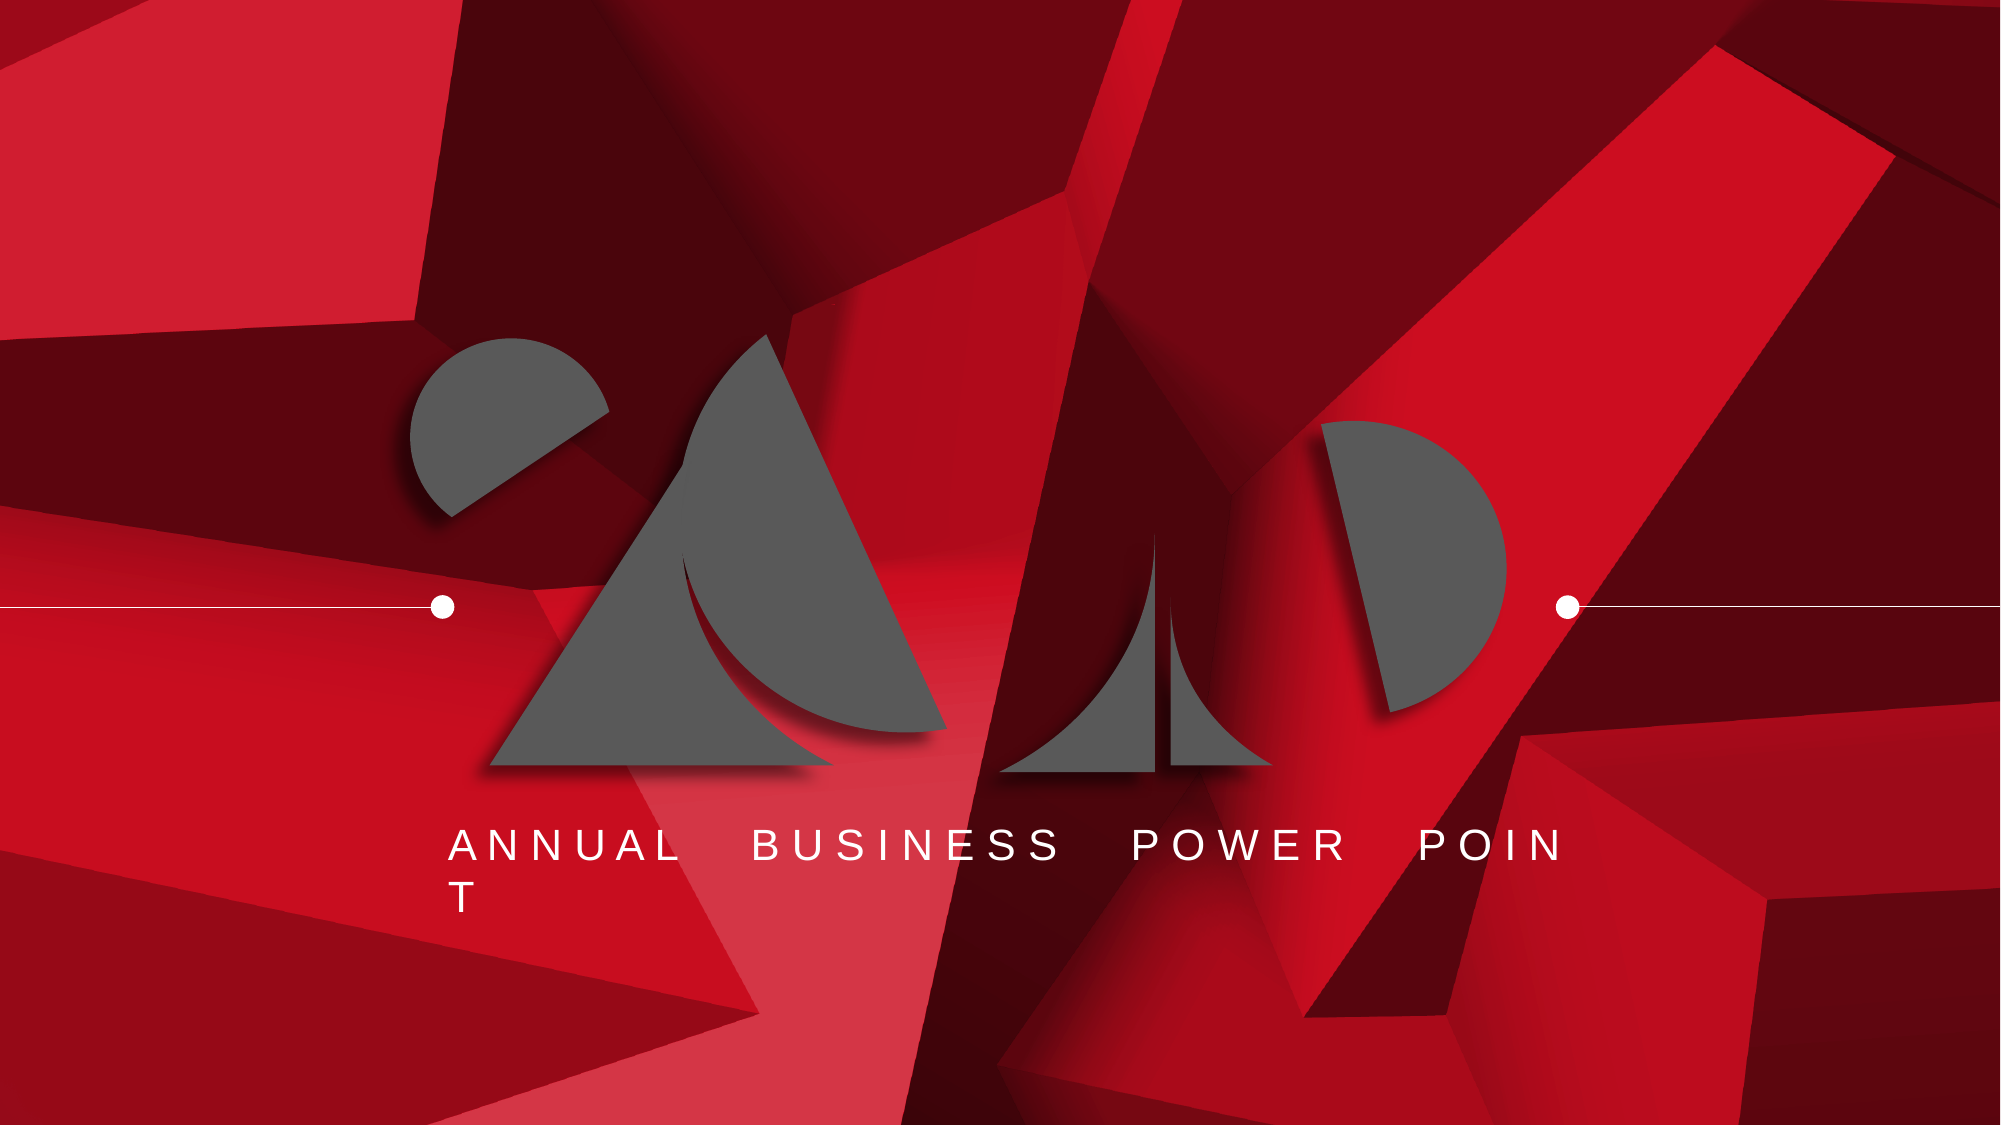

A N N U A L      B U S I N E S S      P O W E R      P O I N T